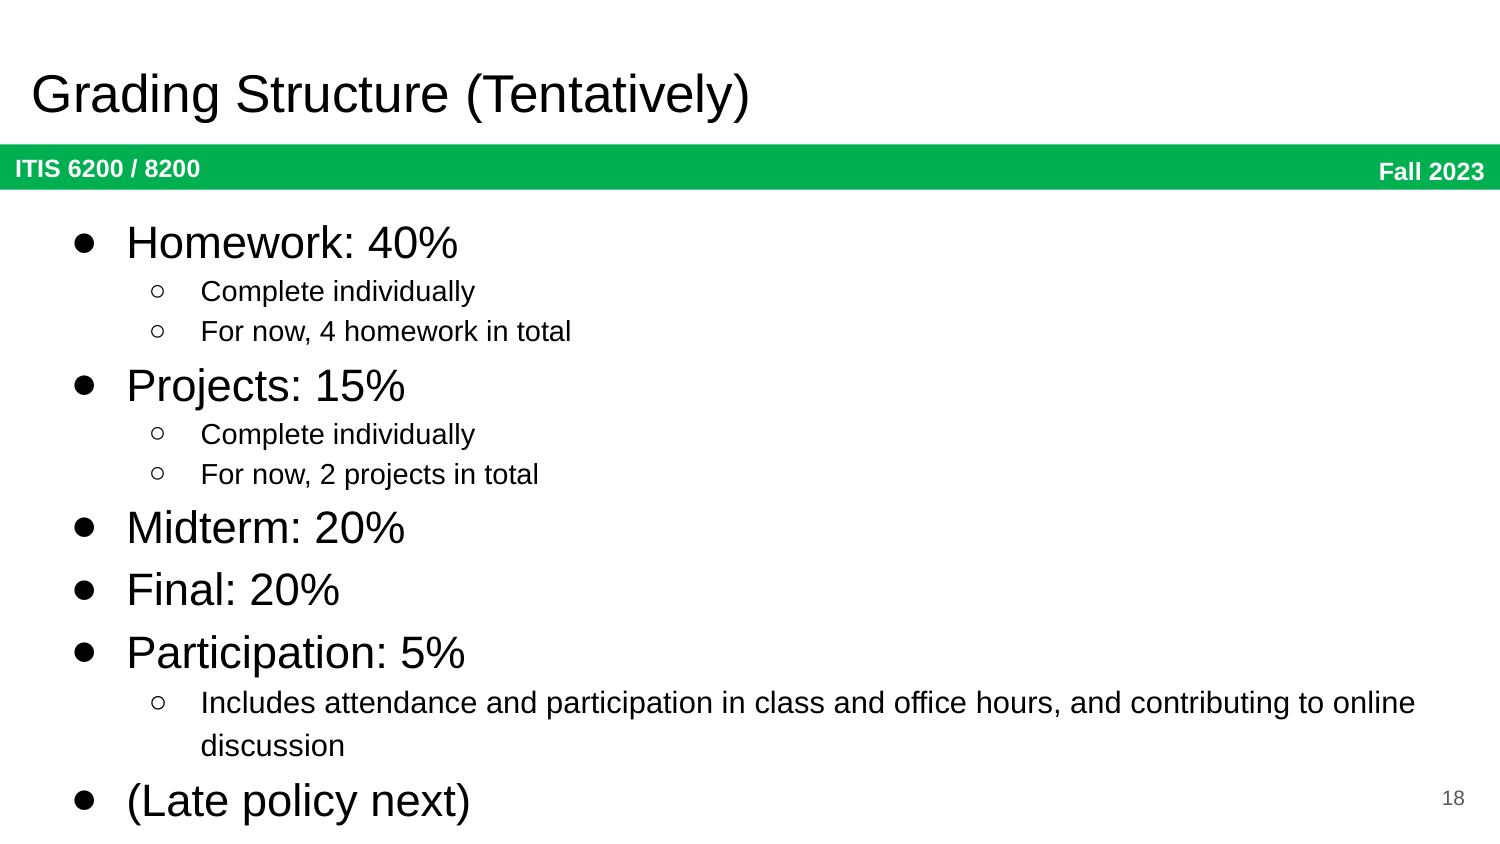

# Grading Structure (Tentatively)
Homework: 40%
Complete individually
For now, 4 homework in total
Projects: 15%
Complete individually
For now, 2 projects in total
Midterm: 20%
Final: 20%
Participation: 5%
Includes attendance and participation in class and office hours, and contributing to online discussion
(Late policy next)
18